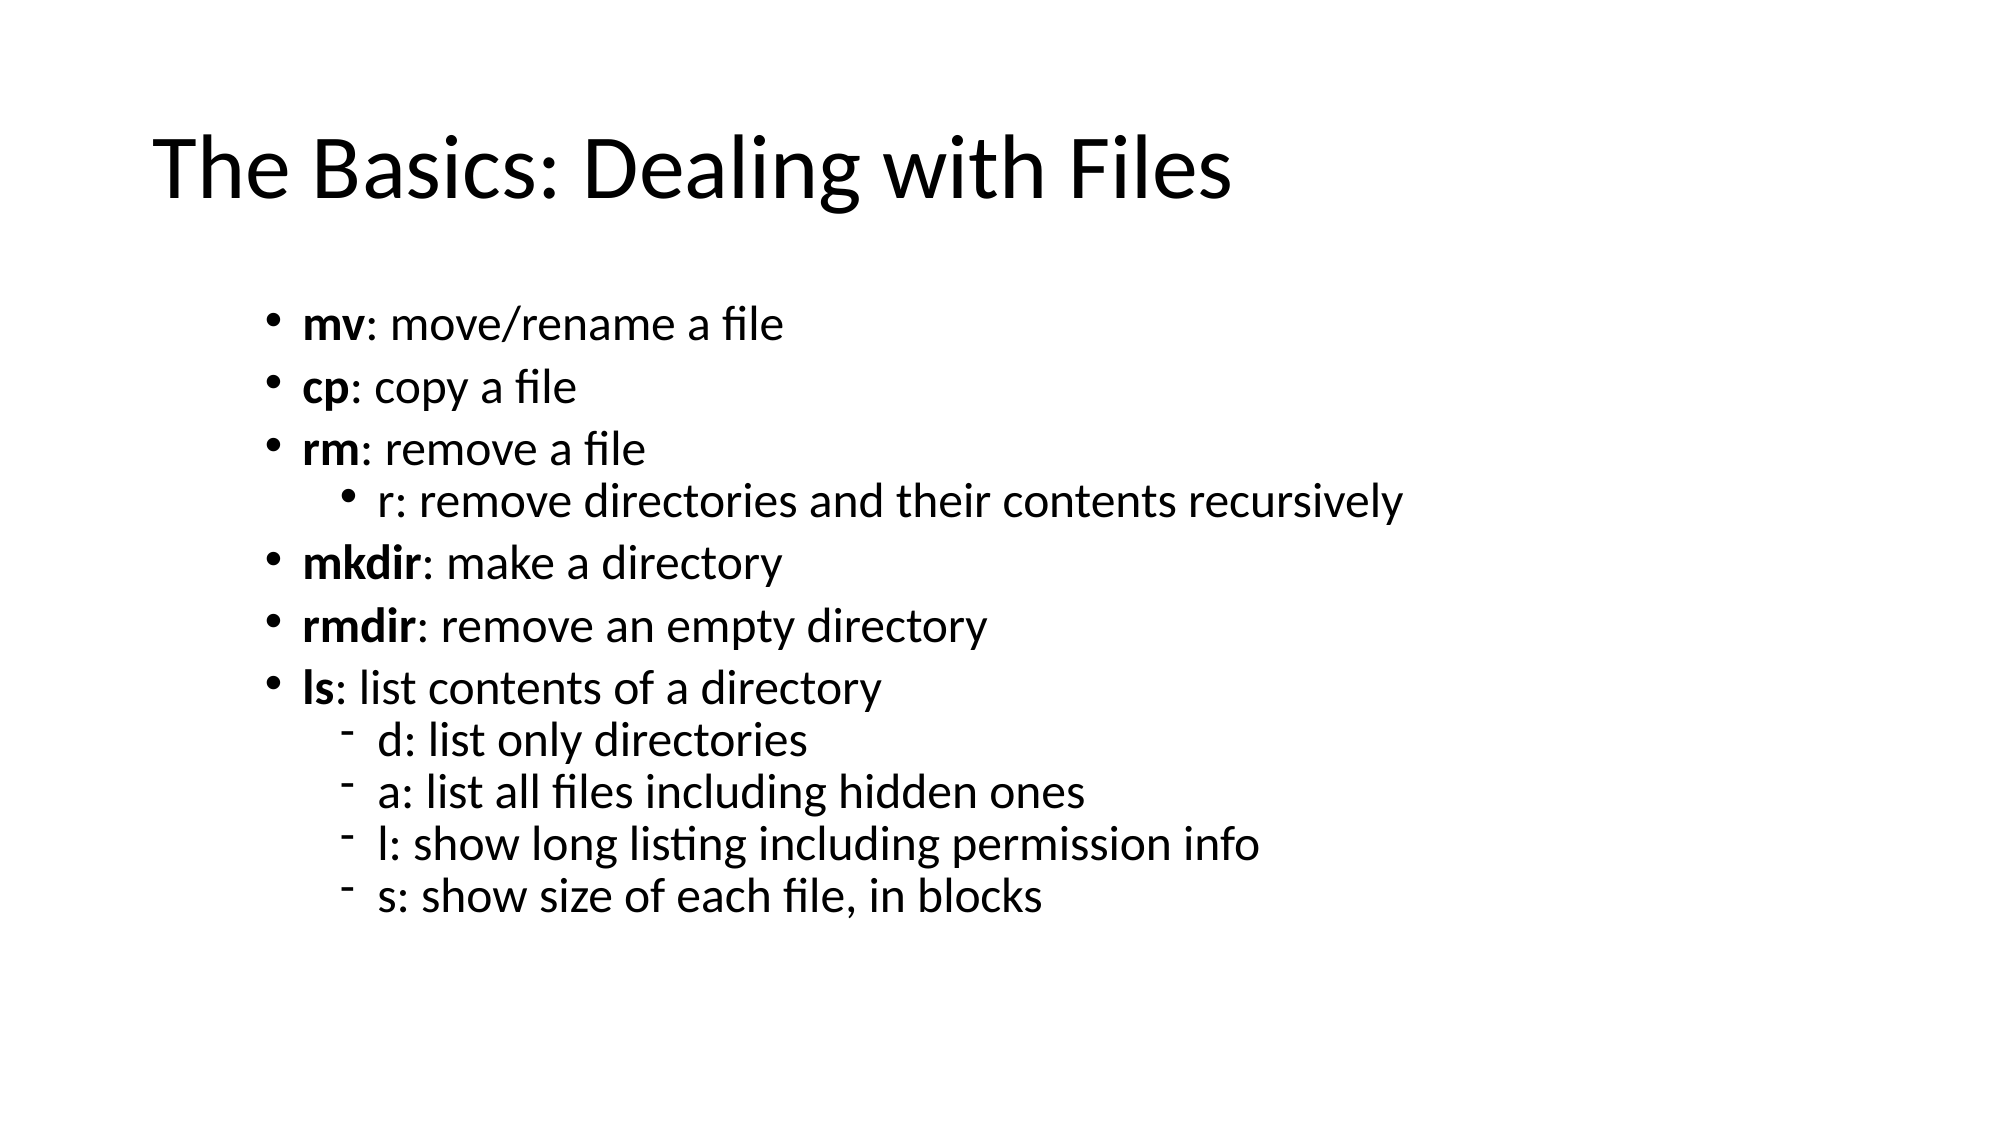

# The Basics: Dealing with Files
mv: move/rename a file
cp: copy a file
rm: remove a file
r: remove directories and their contents recursively
mkdir: make a directory
rmdir: remove an empty directory
ls: list contents of a directory
d: list only directories
a: list all files including hidden ones
l: show long listing including permission info
s: show size of each file, in blocks